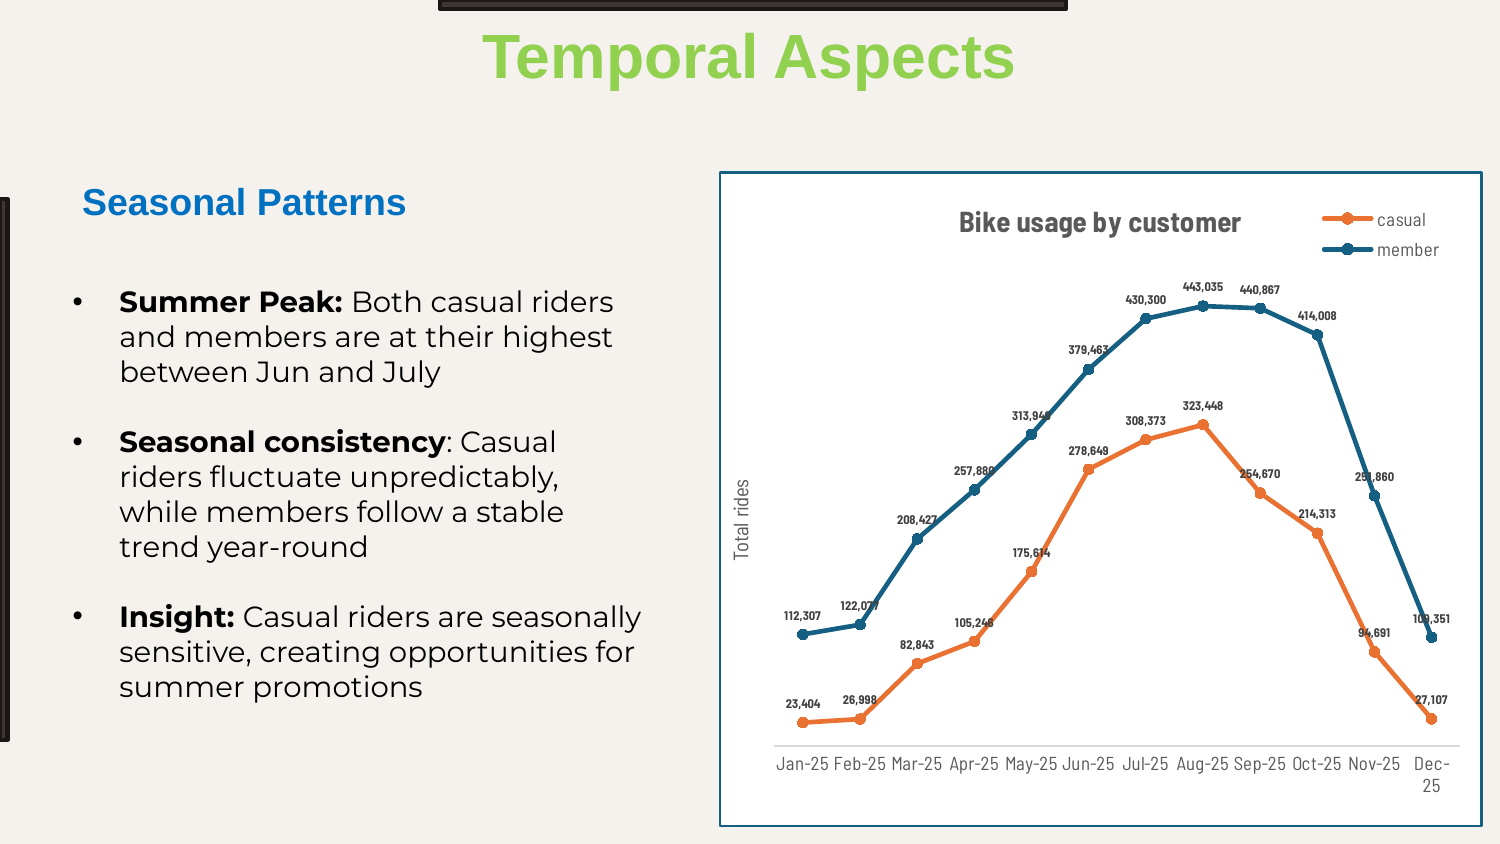

Temporal Aspects
Seasonal Patterns

### Chart: Bike usage by customer

| Category |  |  |
|---|---|---|
| Jan-25 | 23404.0 | 112307.0 |
| Feb-25 | 26998.0 | 122077.0 |
| Mar-25 | 82843.0 | 208427.0 |
| Apr-25 | 105246.0 | 257880.0 |
| May-25 | 175614.0 | 313949.0 |
| Jun-25 | 278649.0 | 379463.0 |
| Jul-25 | 308373.0 | 430300.0 |
| Aug-25 | 323448.0 | 443035.0 |
| Sep-25 | 254670.0 | 440867.0 |
| Oct-25 | 214313.0 | 414008.0 |
| Nov-25 | 94691.0 | 251860.0 |
| Dec-25 | 27107.0 | 109351.0 |
Summer Peak: Both casual riders and members are at their highest between Jun and July

Seasonal consistency: Casual riders fluctuate unpredictably, while members follow a stable trend year-round

Insight: Casual riders are seasonally sensitive, creating opportunities for summer promotions